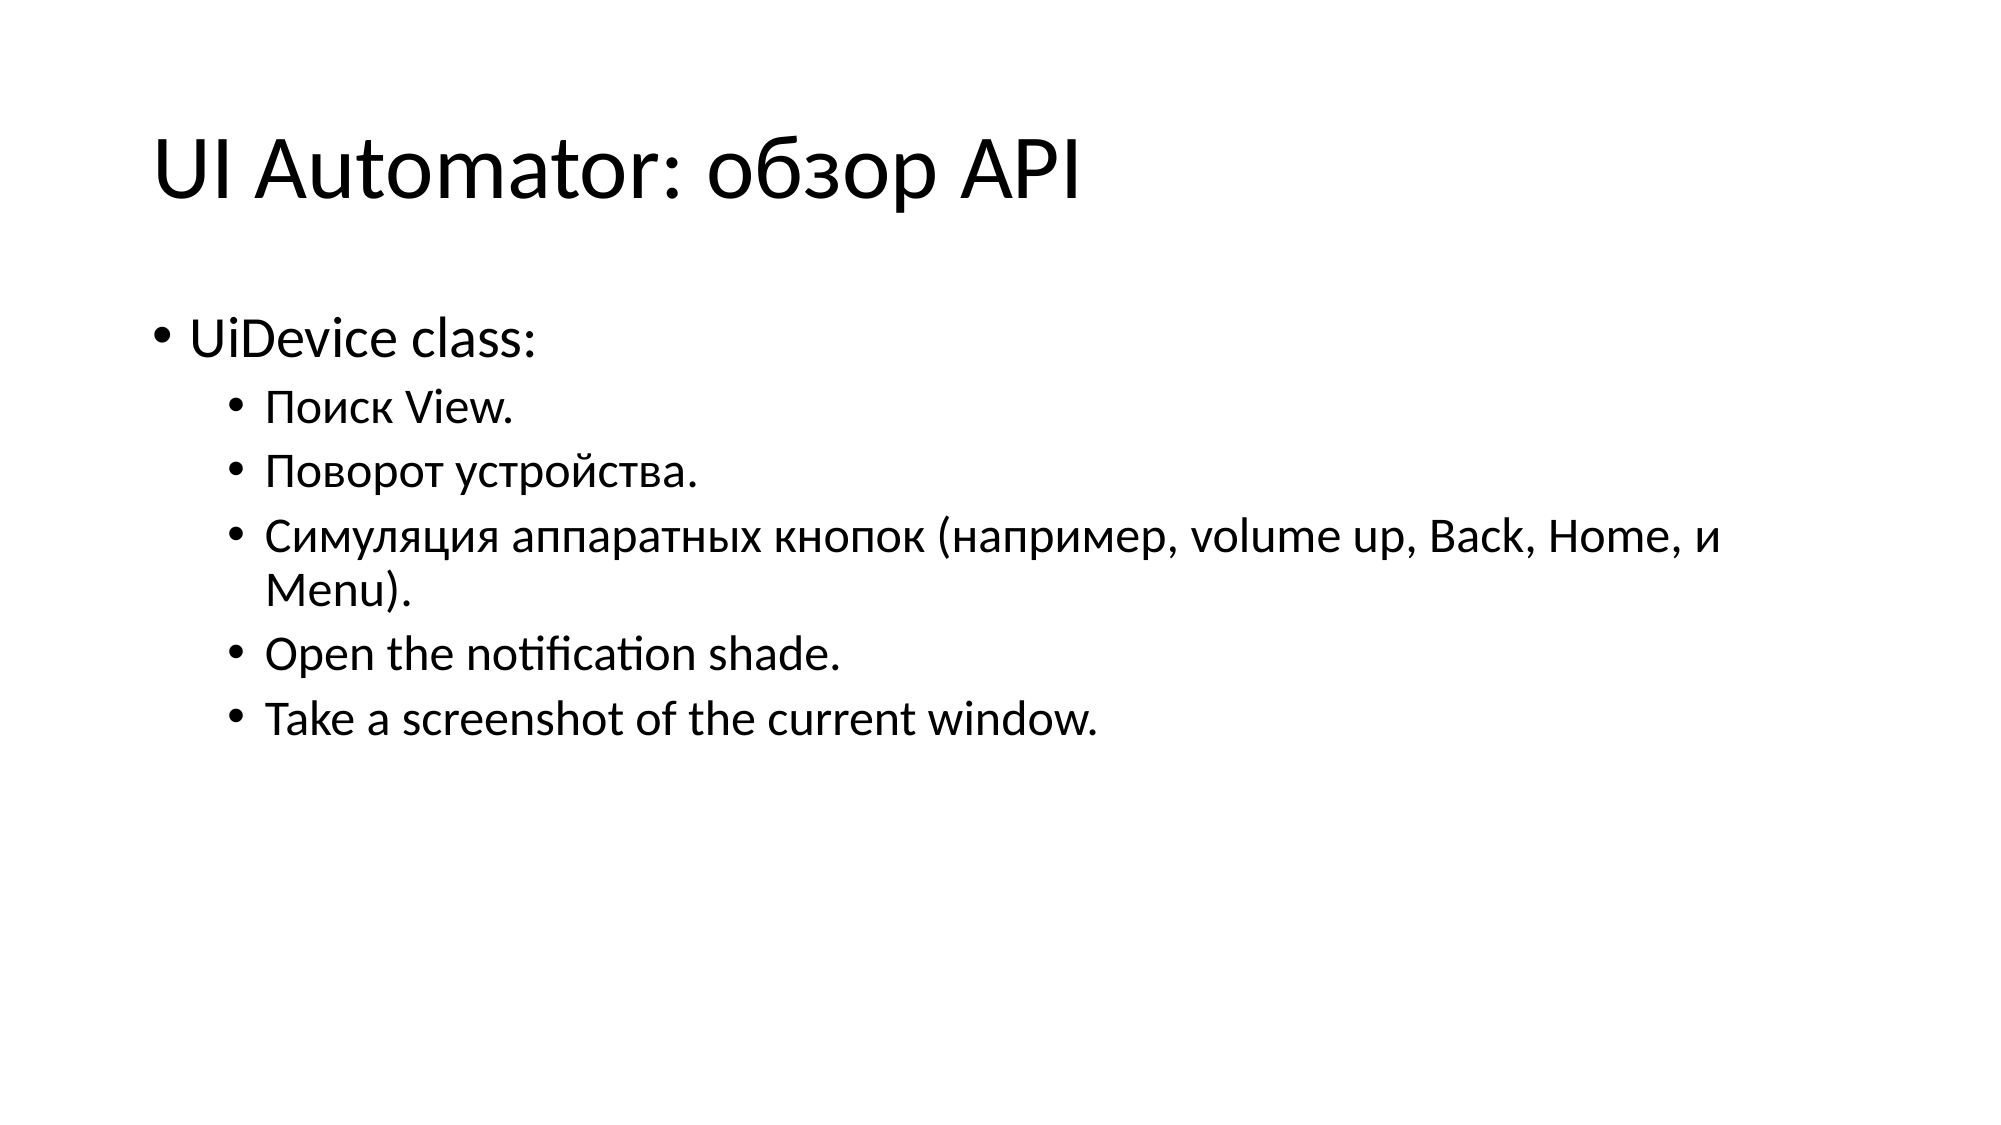

# UI Automator: обзор API
UiDevice class:
Поиск View.
Поворот устройства.
Симуляция аппаратных кнопок (например, volume up, Back, Home, и Menu).
Open the notification shade.
Take a screenshot of the current window.